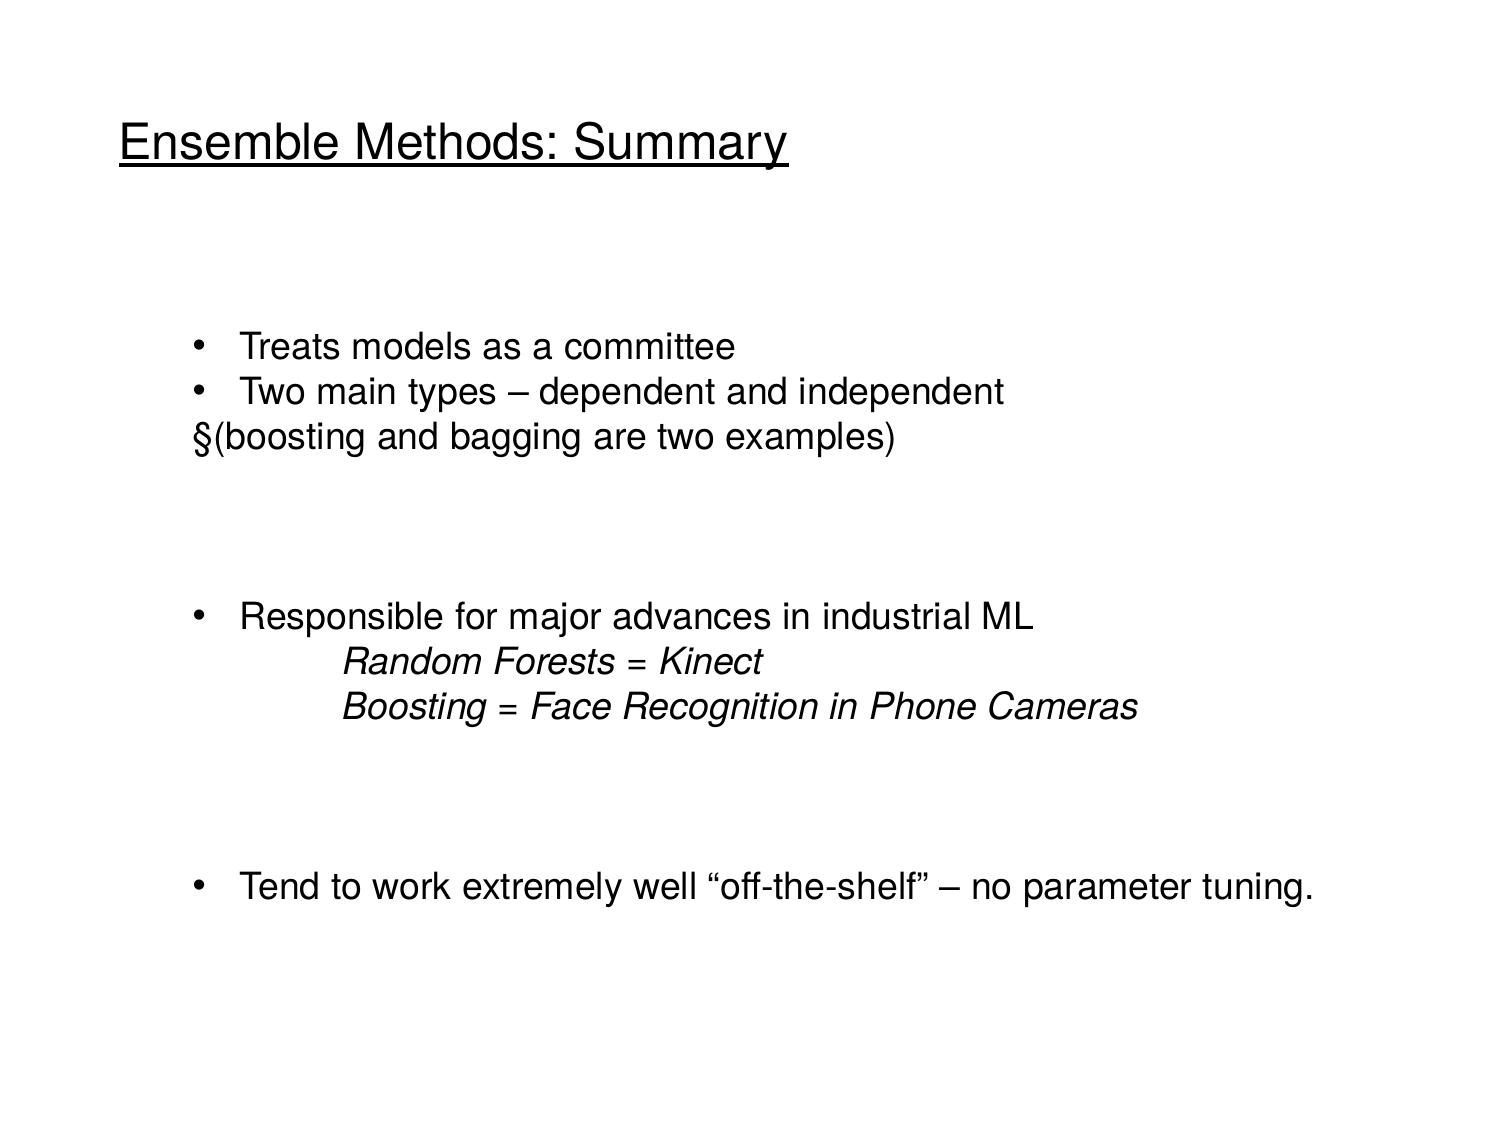

Ensemble Methods: Summary

Treats models as a committee
Two main types – dependent and independent
§(boosting and bagging are two examples)

Responsible for major advances in industrial ML
	Random Forests = Kinect
	Boosting = Face Recognition in Phone Cameras

Tend to work extremely well “off-the-shelf” – no parameter tuning.